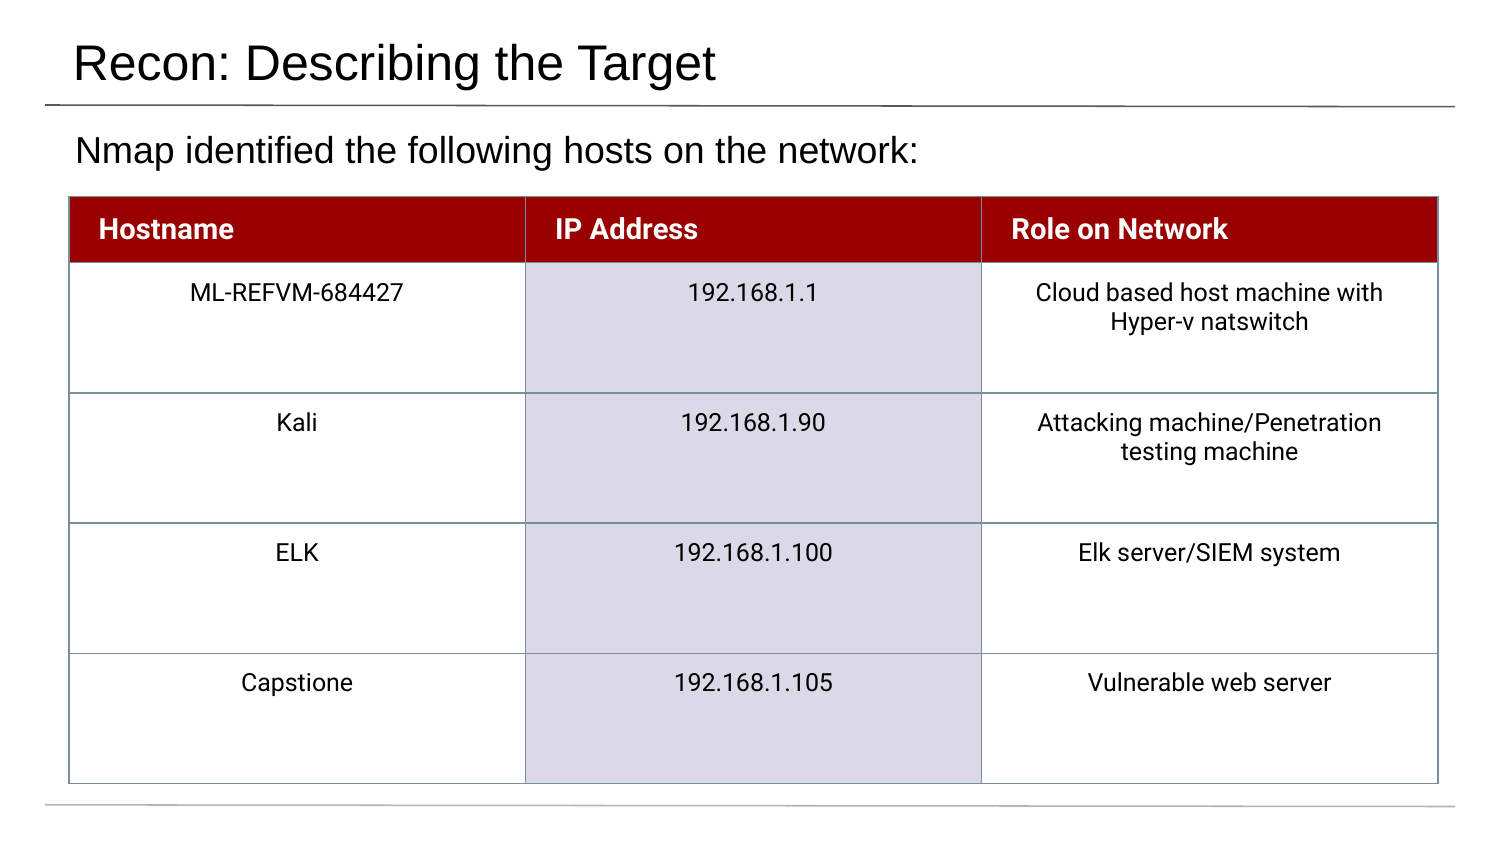

# Recon: Describing the Target
Nmap identified the following hosts on the network:
| Hostname | IP Address | Role on Network |
| --- | --- | --- |
| ML-REFVM-684427 | 192.168.1.1 | Cloud based host machine with Hyper-v natswitch |
| Kali | 192.168.1.90 | Attacking machine/Penetration testing machine |
| ELK | 192.168.1.100 | Elk server/SIEM system |
| Capstione | 192.168.1.105 | Vulnerable web server |